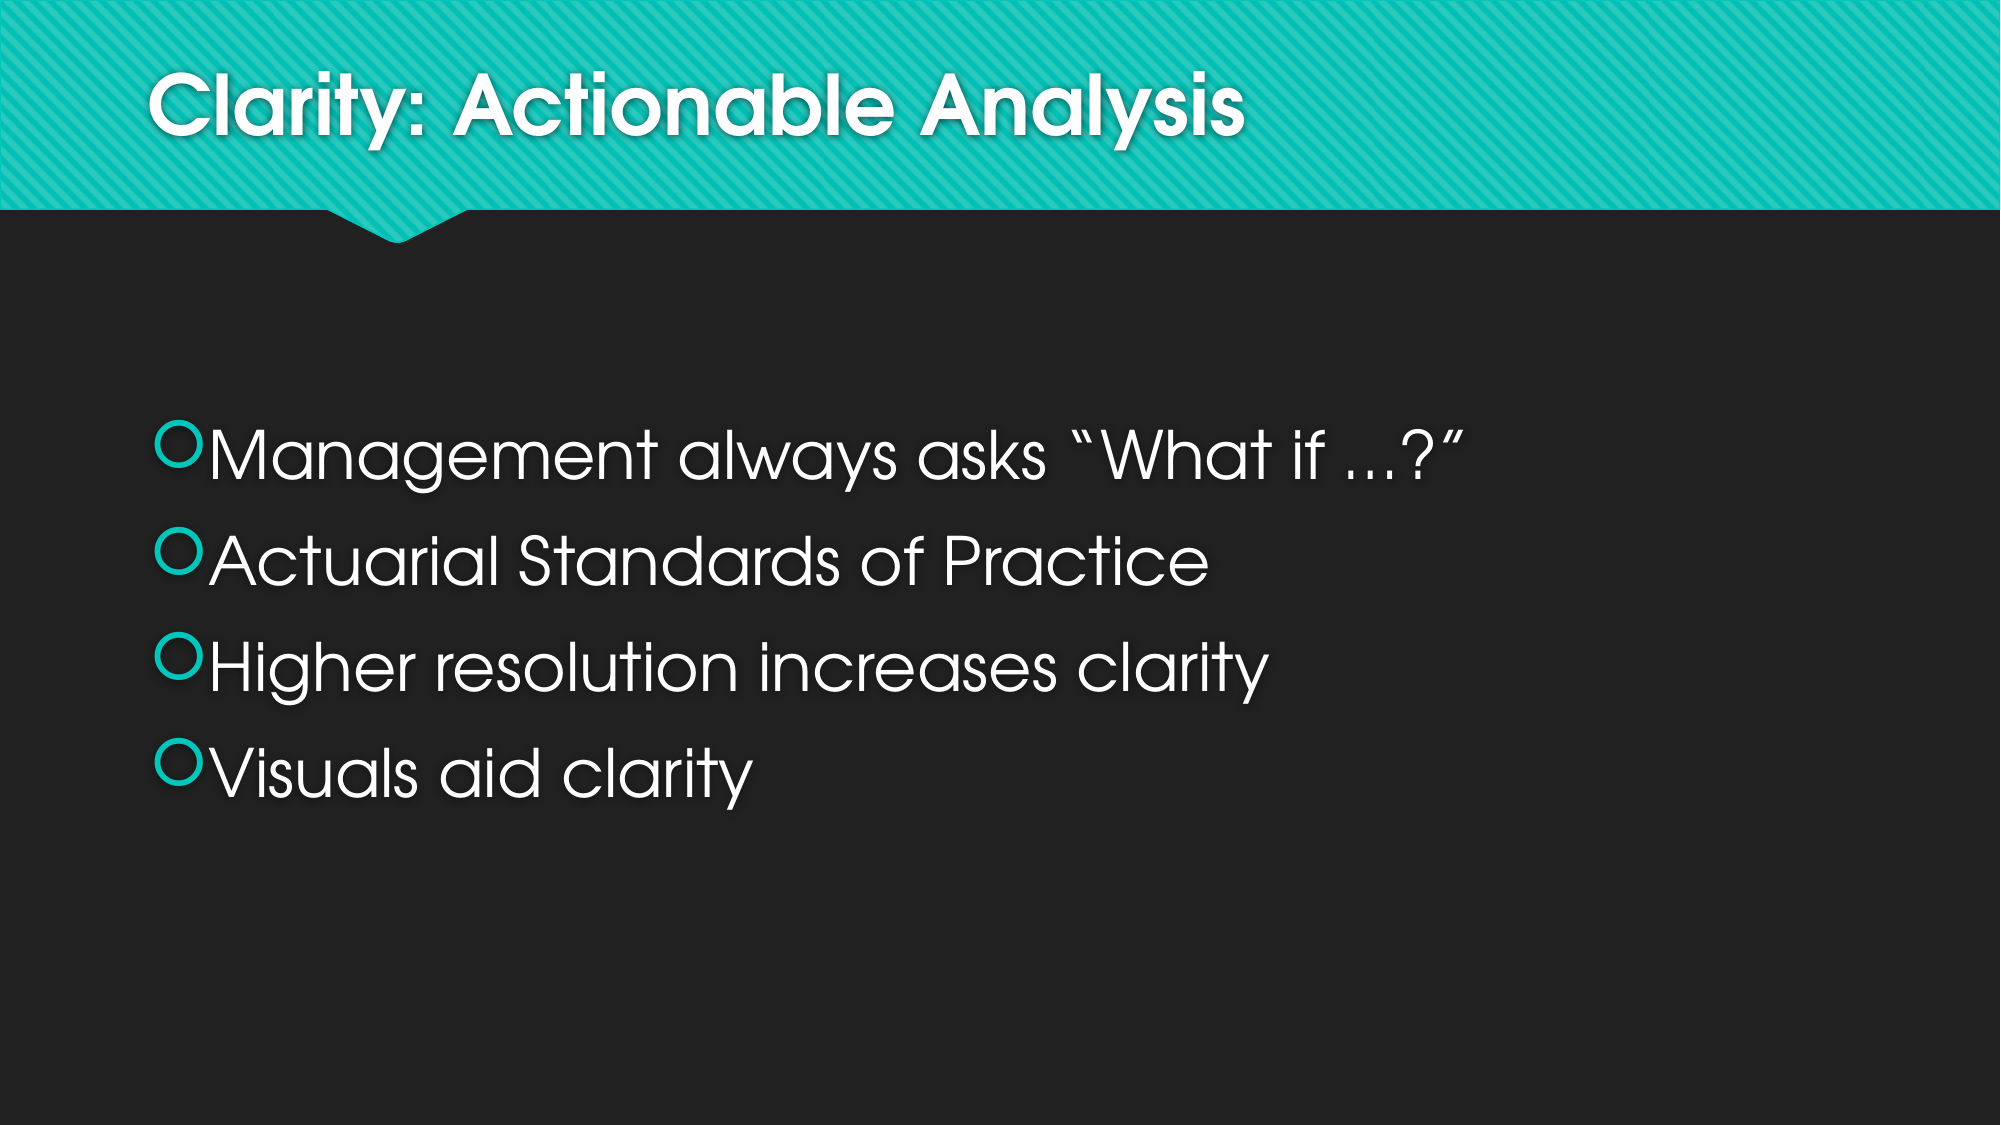

# Clarity: Actionable Analysis
Management always asks “What if …?”
Actuarial Standards of Practice
Higher resolution increases clarity
Visuals aid clarity